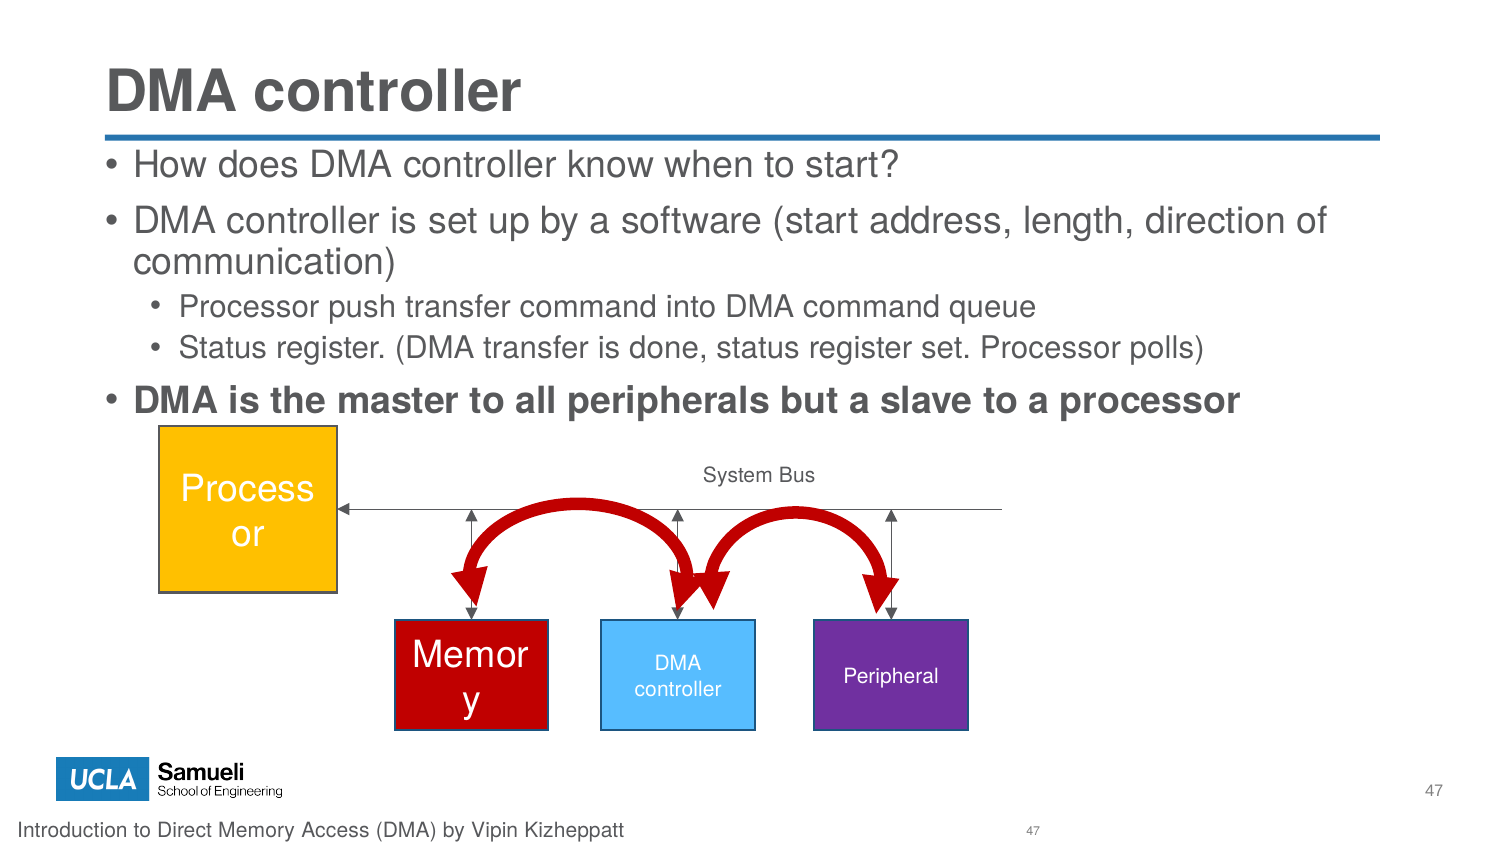

# DMA controller
How does DMA controller know when to start?
DMA controller is set up by a software (start address, length, direction of communication)
Processor push transfer command into DMA command queue
Status register. (DMA transfer is done, status register set. Processor polls)
DMA is the master to all peripherals but a slave to a processor

Processor
System Bus

DMA controller
Peripheral
Memory
47
Introduction to Direct Memory Access (DMA) by Vipin Kizheppatt
47